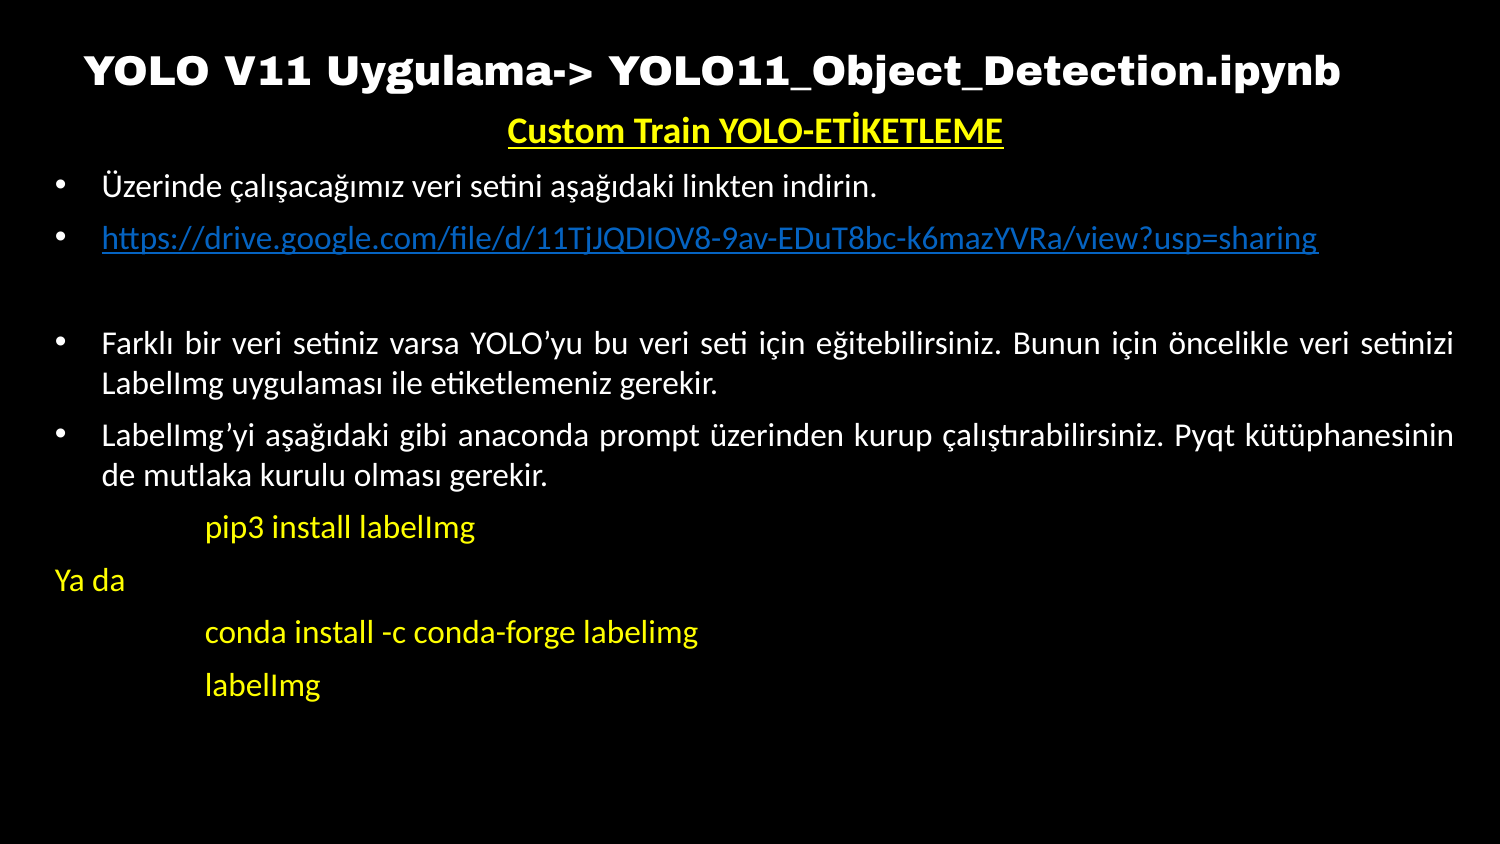

# YOLO V11 Uygulama-> YOLO11_Object_Detection.ipynb
Custom Train YOLO-ETİKETLEME
Üzerinde çalışacağımız veri setini aşağıdaki linkten indirin.
https://drive.google.com/file/d/11TjJQDIOV8-9av-EDuT8bc-k6mazYVRa/view?usp=sharing

Farklı bir veri setiniz varsa YOLO’yu bu veri seti için eğitebilirsiniz. Bunun için öncelikle veri setinizi LabelImg uygulaması ile etiketlemeniz gerekir.
LabelImg’yi aşağıdaki gibi anaconda prompt üzerinden kurup çalıştırabilirsiniz. Pyqt kütüphanesinin de mutlaka kurulu olması gerekir.
	pip3 install labelImg
Ya da
	conda install -c conda-forge labelimg
	labelImg